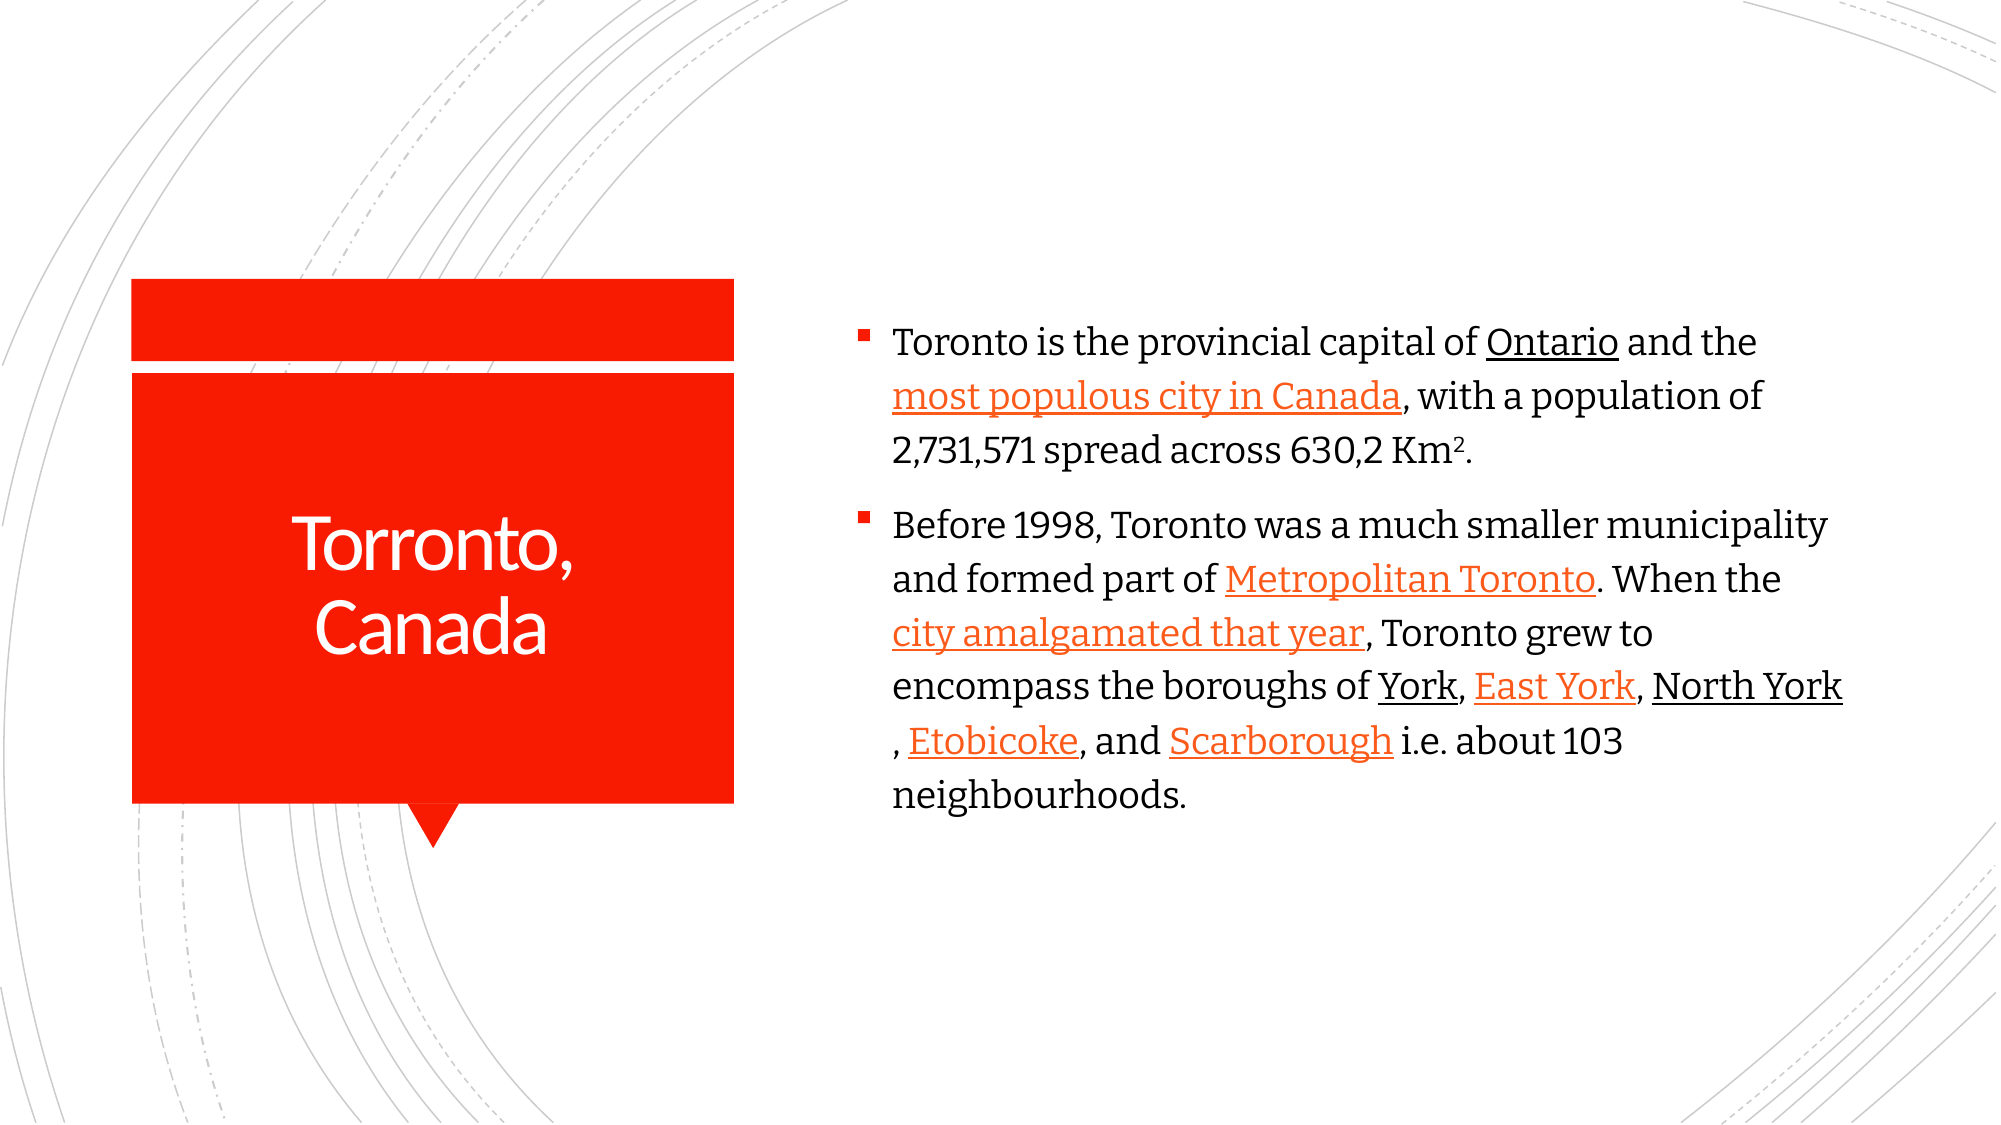

Toronto is the provincial capital of Ontario and the most populous city in Canada, with a population of 2,731,571 spread across 630,2 Km2.
Before 1998, Toronto was a much smaller municipality and formed part of Metropolitan Toronto. When the city amalgamated that year, Toronto grew to encompass the boroughs of York, East York, North York, Etobicoke, and Scarborough i.e. about 103 neighbourhoods.
# Torronto, Canada